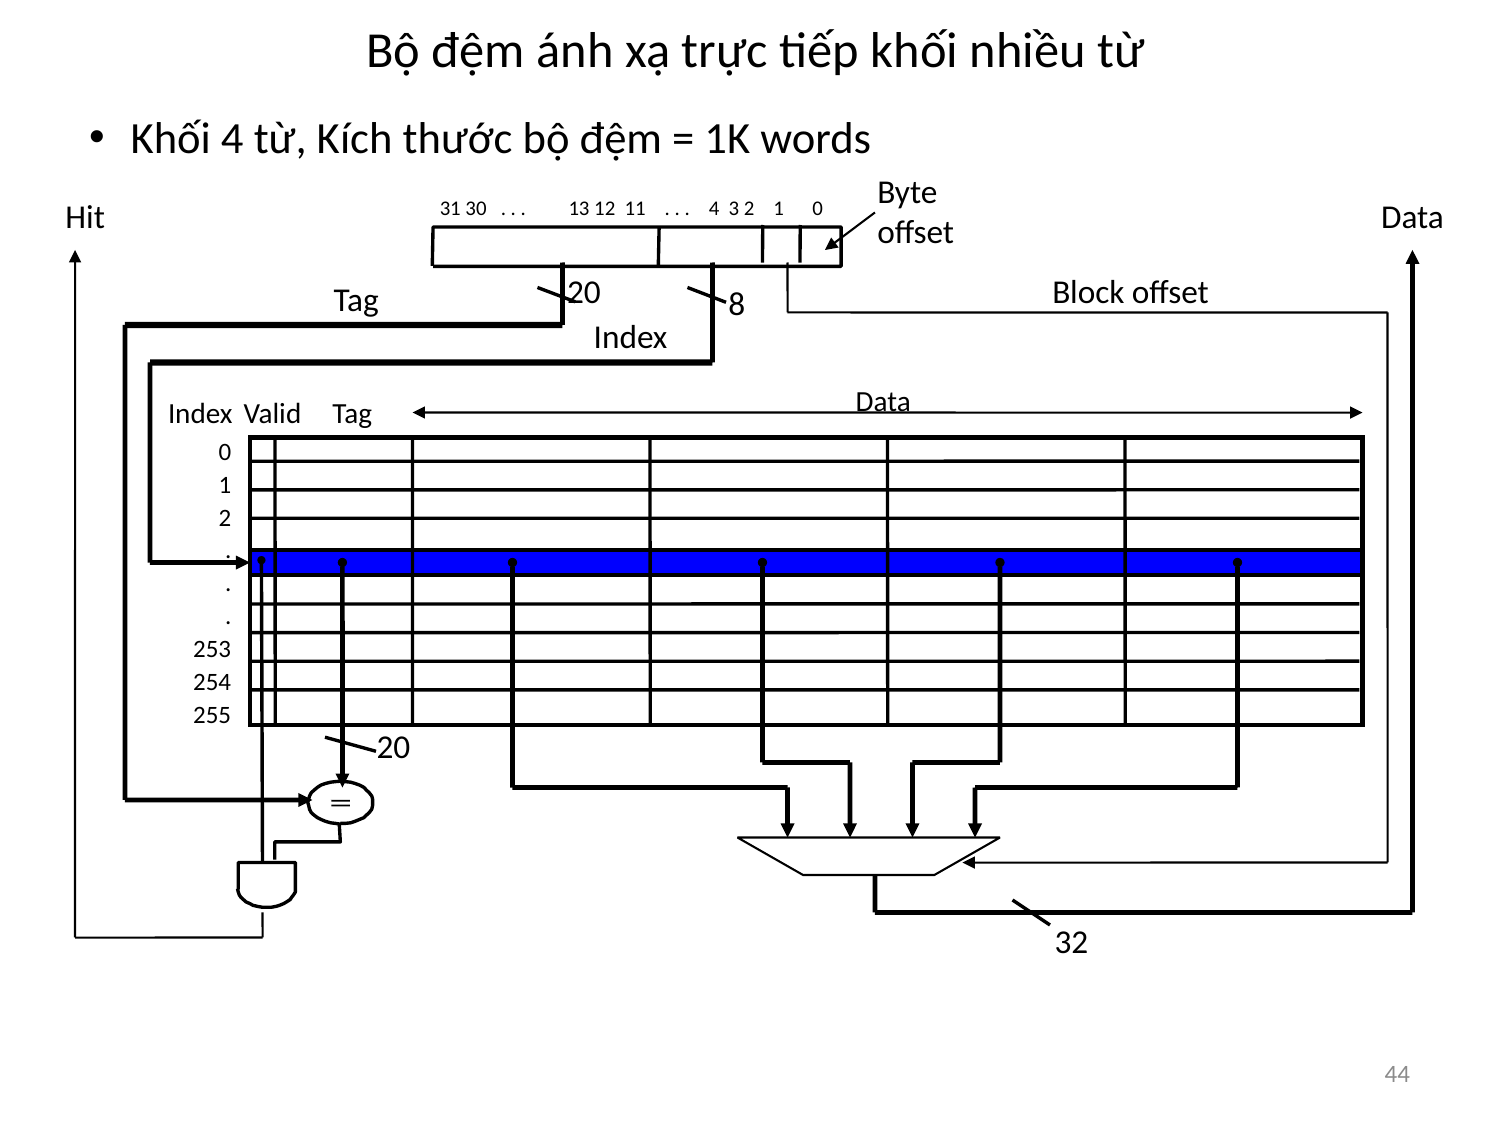

# Bộ đệm ánh xạ trực tiếp khối nhiều từ

Khối 4 từ, Kích thước bộ đệm = 1K words
Byte offset
31 30   . . .         13 12  11    . . .    4  3 2    1      0

Hit

Data

Block offset

32
20

Tag

8

Index

Data
Index
Valid
Tag

0
1
2
.
.
.
253
254
255

20

44